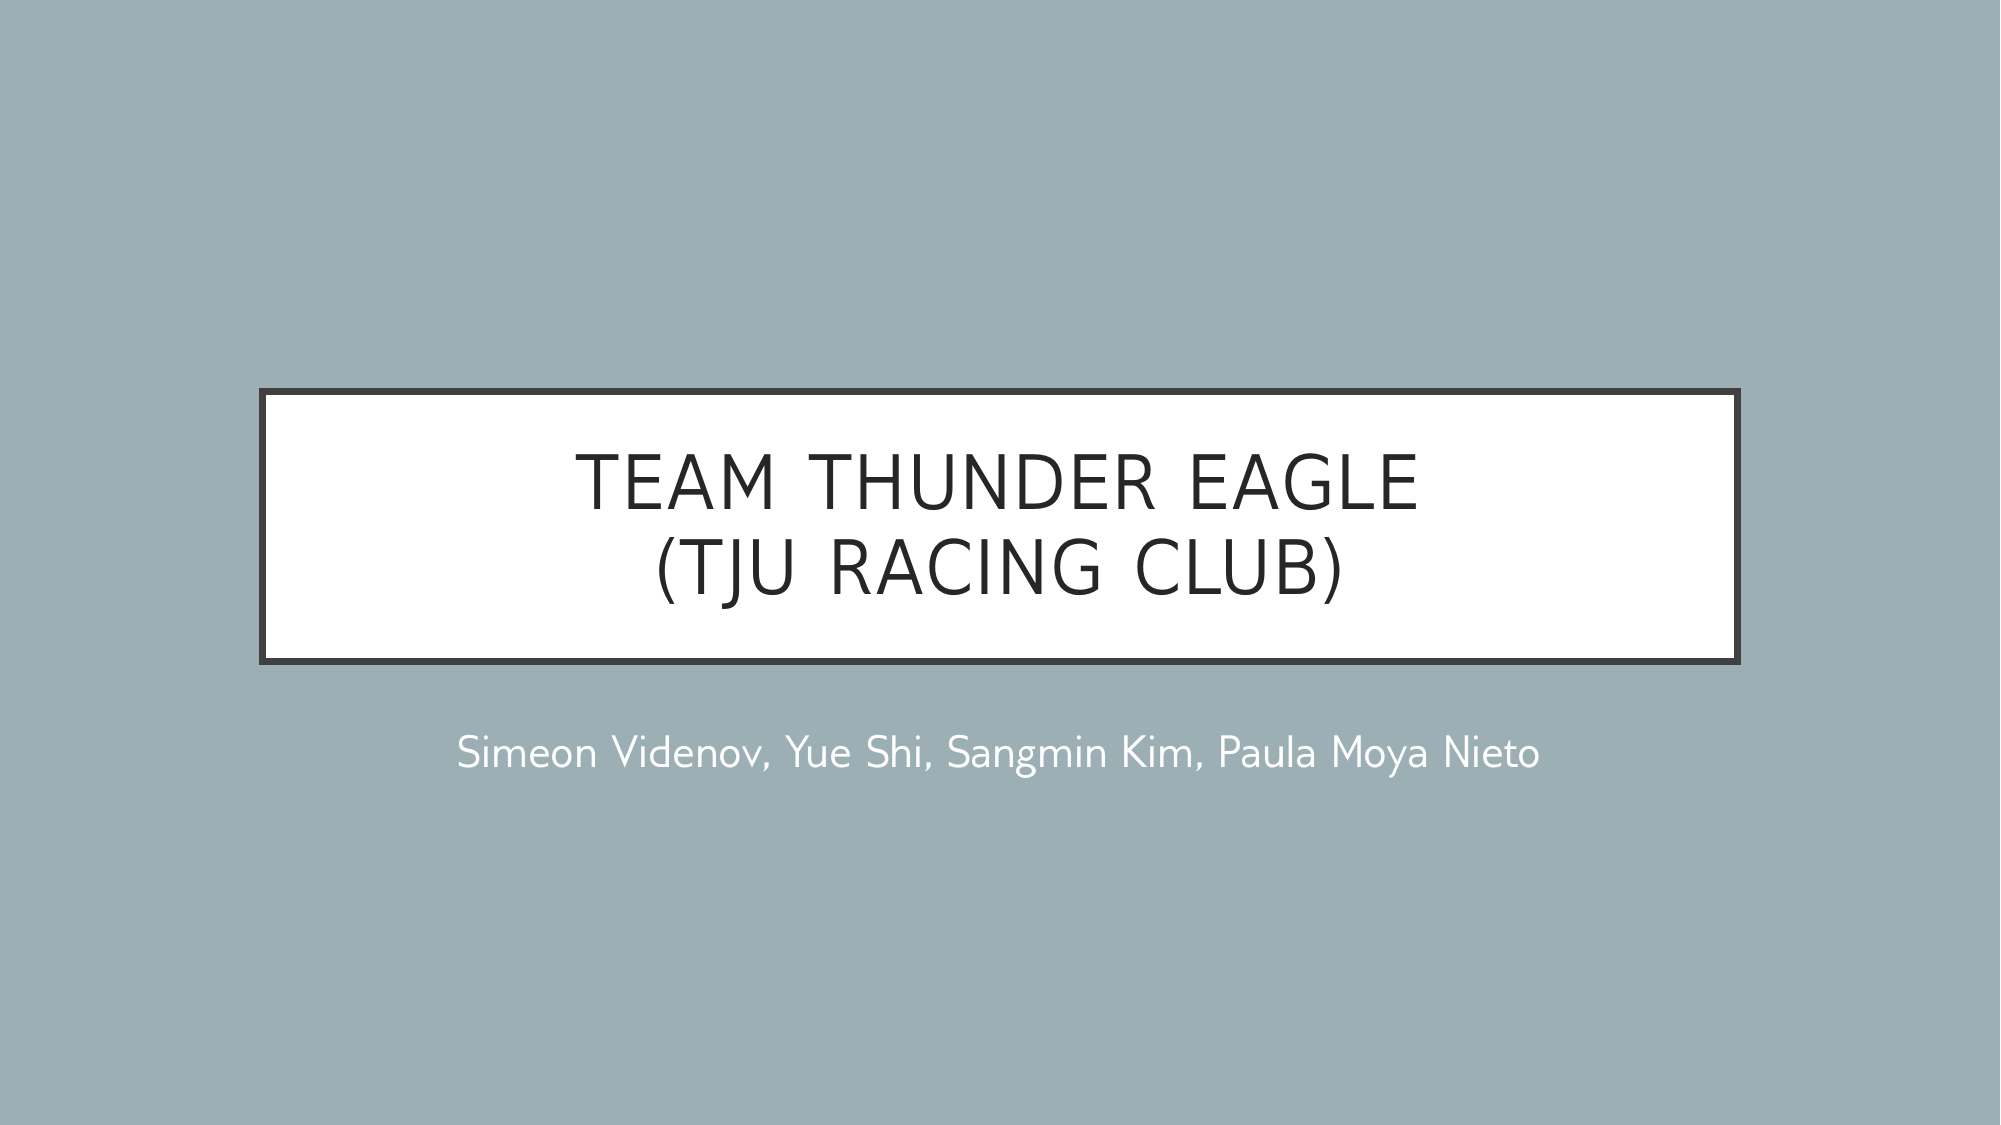

# Team thunder eagle (tju racing club)
Simeon Videnov, Yue Shi, Sangmin Kim, Paula Moya Nieto